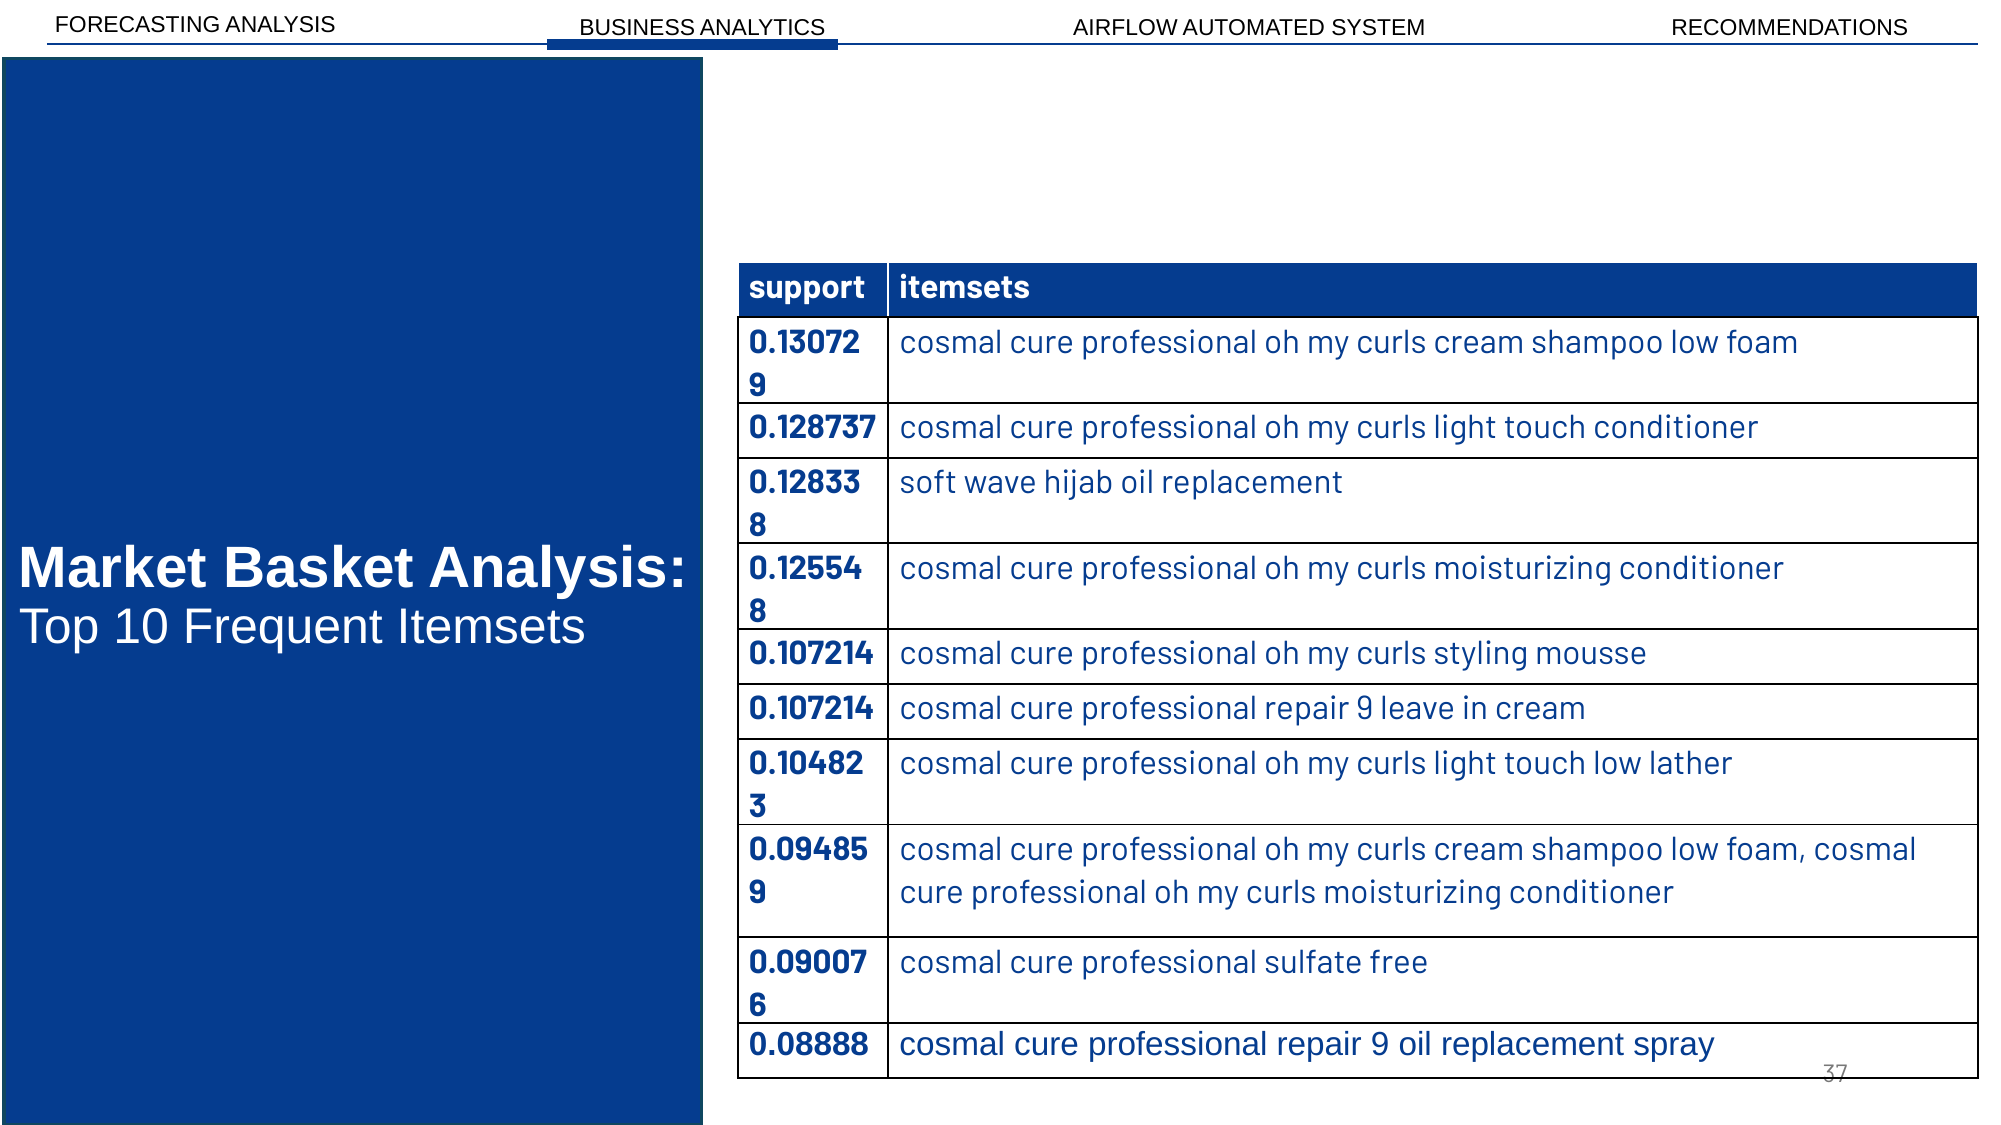

FORECASTING ANALYSIS
BUSINESS ANALYTICS
AIRFLOW AUTOMATED SYSTEM
RECOMMENDATIONS

| support | itemsets |
| --- | --- |
| 0.130729 | cosmal cure professional oh my curls cream shampoo low foam |
| 0.128737 | cosmal cure professional oh my curls light touch conditioner |
| 0.128338 | soft wave hijab oil replacement |
| 0.125548 | cosmal cure professional oh my curls moisturizing conditioner |
| 0.107214 | cosmal cure professional oh my curls styling mousse |
| 0.107214 | cosmal cure professional repair 9 leave in cream |
| 0.104823 | cosmal cure professional oh my curls light touch low lather |
| 0.094859 | cosmal cure professional oh my curls cream shampoo low foam, cosmal cure professional oh my curls moisturizing conditioner |
| 0.090076 | cosmal cure professional sulfate free |
| 0.08888 | cosmal cure professional repair 9 oil replacement spray |
Market Basket Analysis:
Top 10 Frequent Itemsets
37